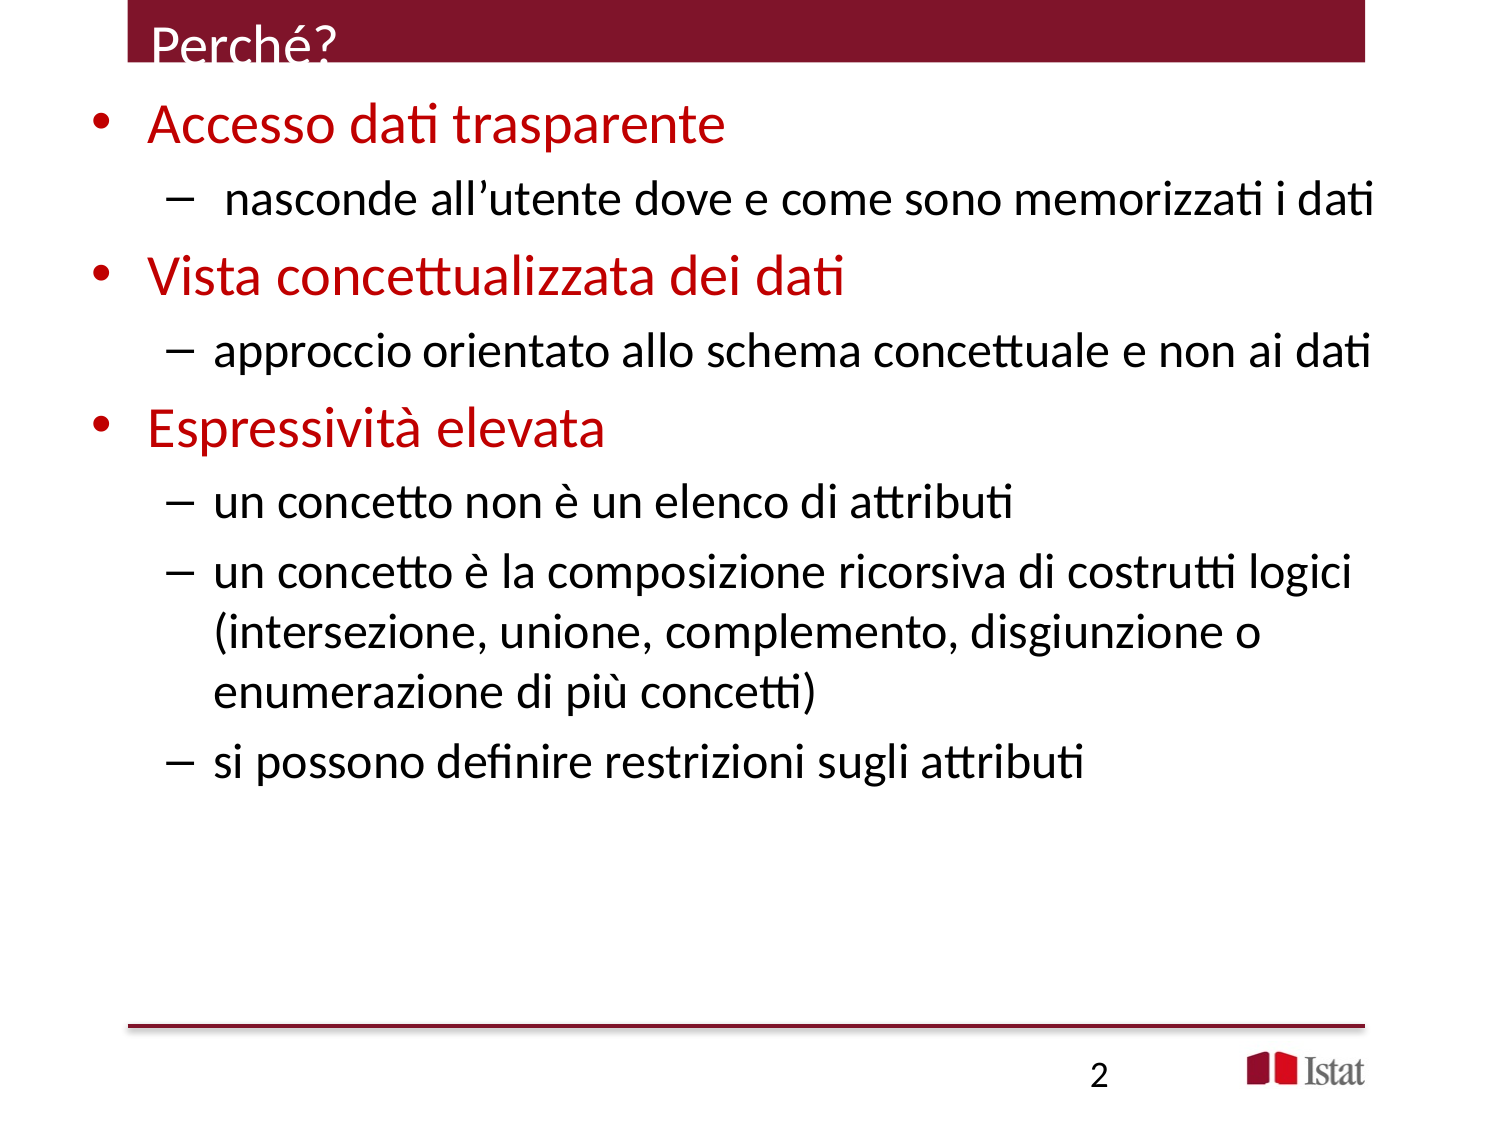

# Perché?
Accesso dati trasparente
 nasconde all’utente dove e come sono memorizzati i dati
Vista concettualizzata dei dati
approccio orientato allo schema concettuale e non ai dati
Espressività elevata
un concetto non è un elenco di attributi
un concetto è la composizione ricorsiva di costrutti logici (intersezione, unione, complemento, disgiunzione o enumerazione di più concetti)
si possono definire restrizioni sugli attributi

2